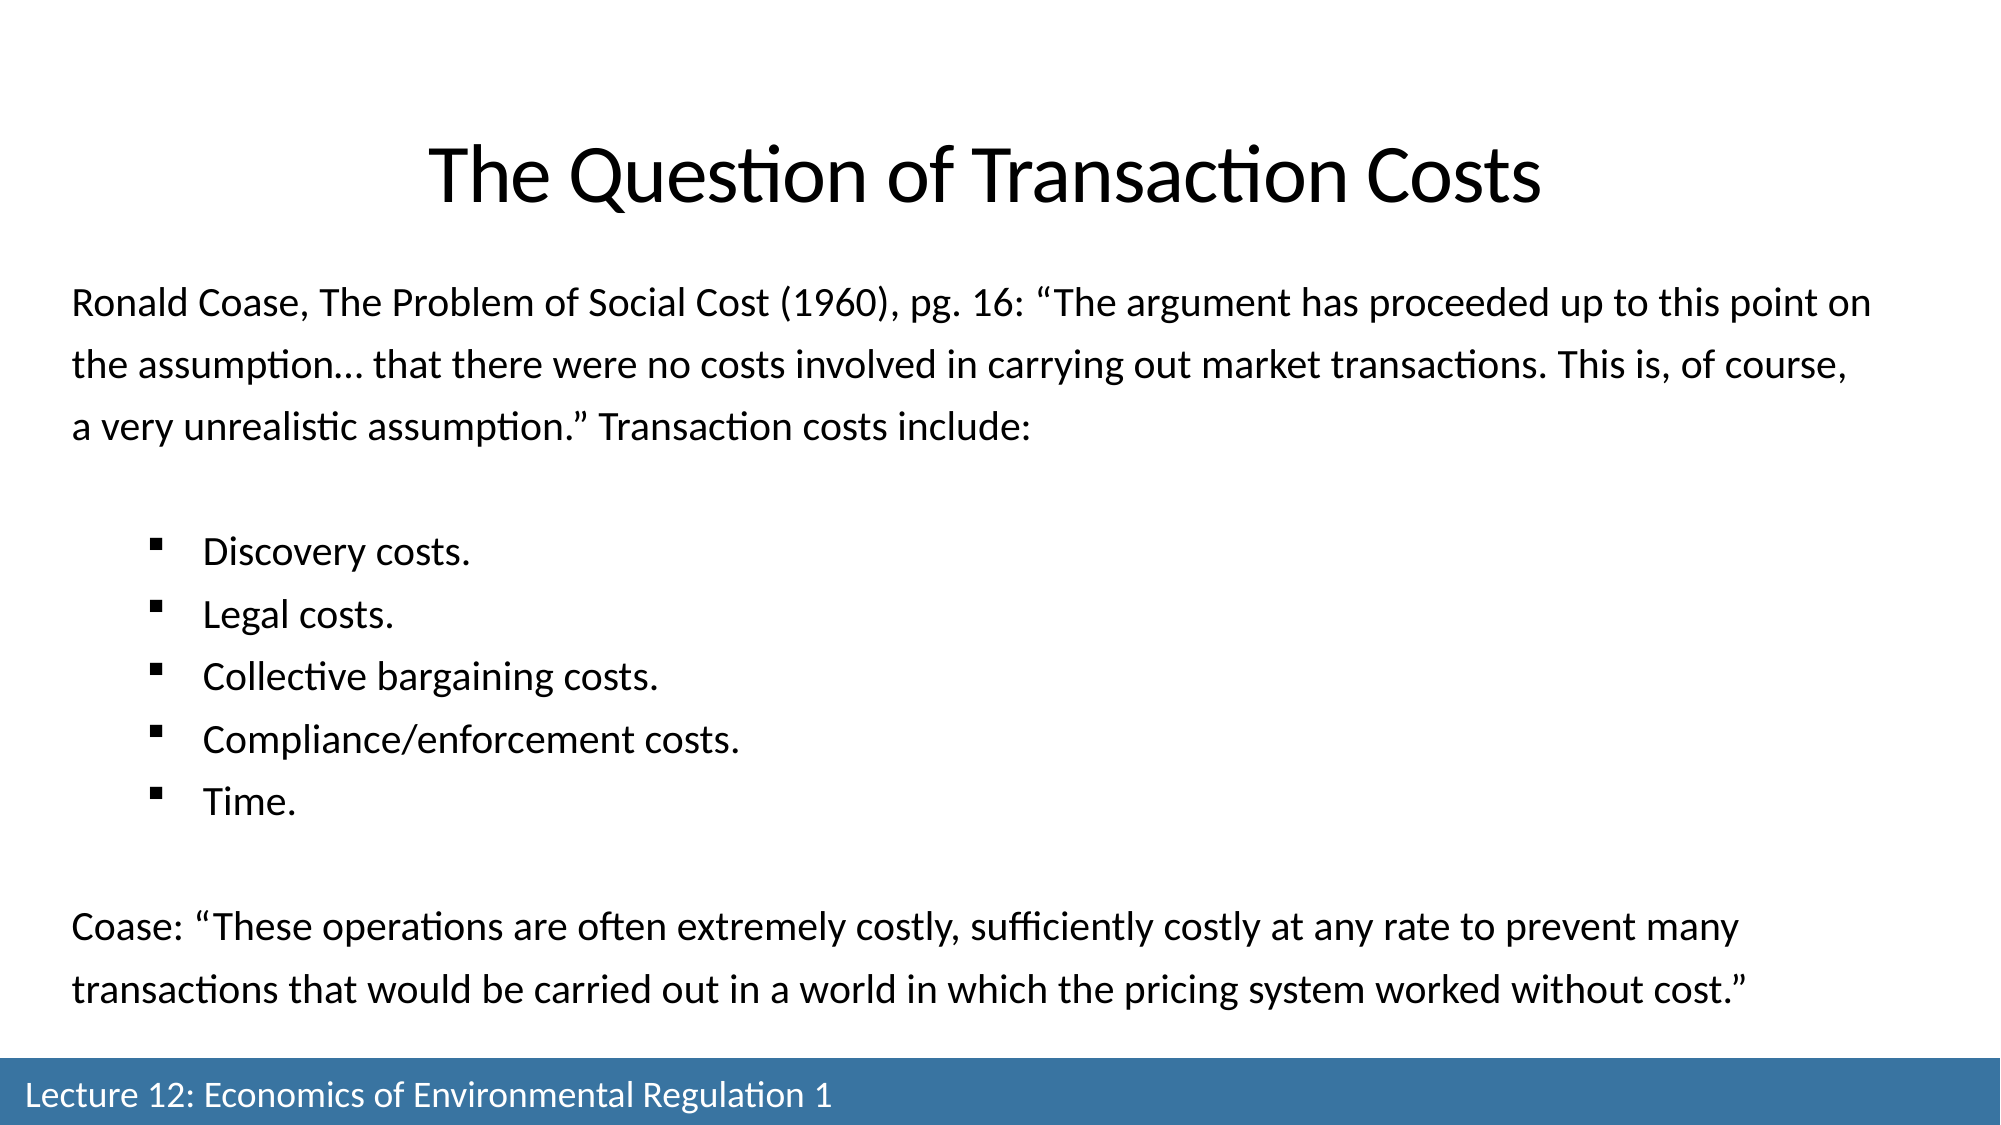

The Question of Transaction Costs
Ronald Coase, The Problem of Social Cost (1960), pg. 16: “The argument has proceeded up to this point on the assumption… that there were no costs involved in carrying out market transactions. This is, of course, a very unrealistic assumption.” Transaction costs include:

Discovery costs.
Legal costs.
Collective bargaining costs.
Compliance/enforcement costs.
Time.

Coase: “These operations are often extremely costly, sufficiently costly at any rate to prevent many transactions that would be carried out in a world in which the pricing system worked without cost.”